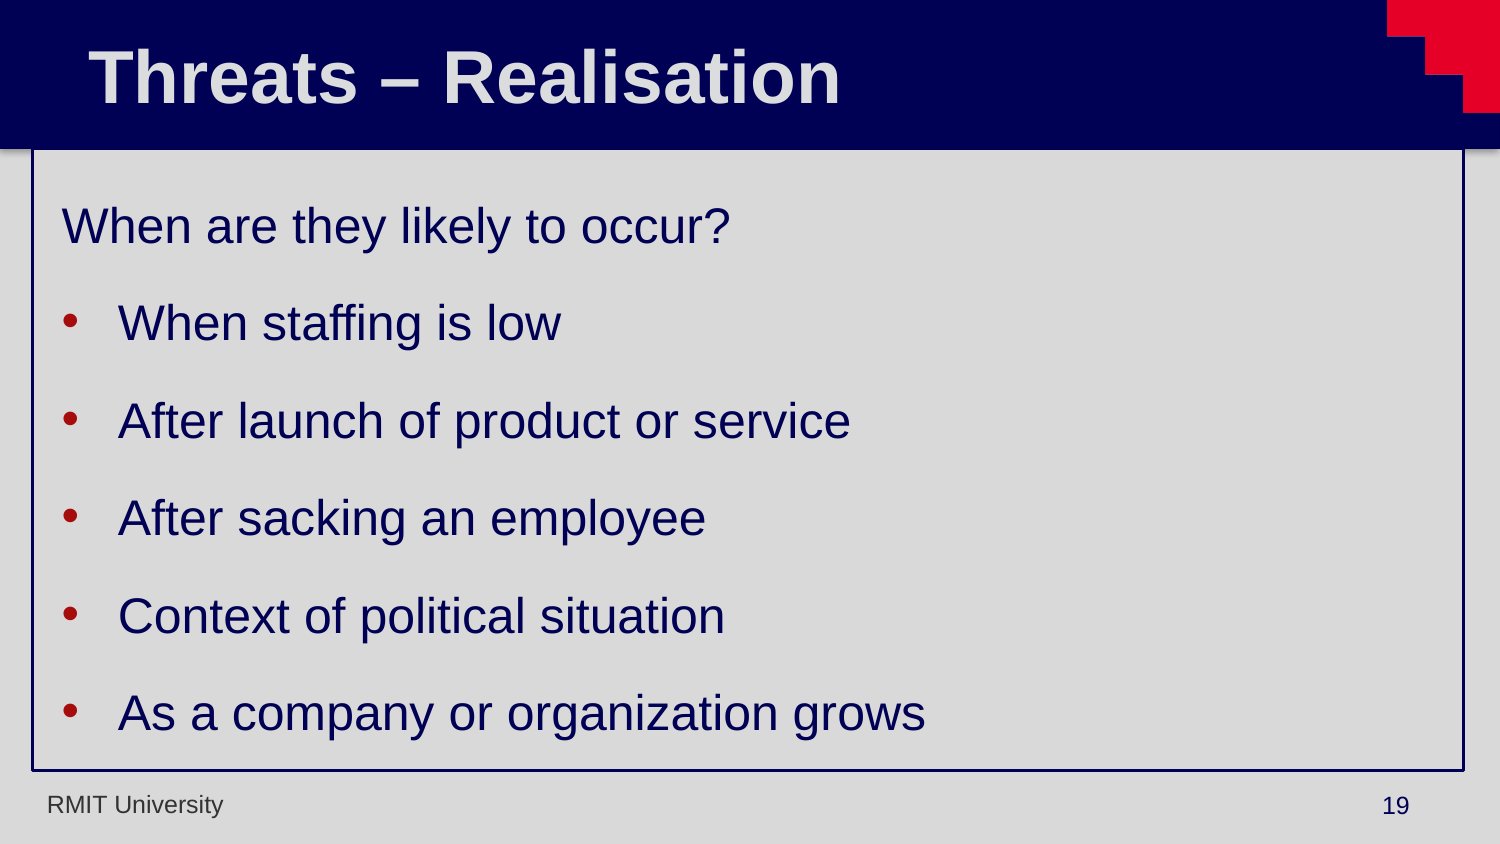

# Threats – Realisation
When are they likely to occur?
When staffing is low
After launch of product or service
After sacking an employee
Context of political situation
As a company or organization grows
19